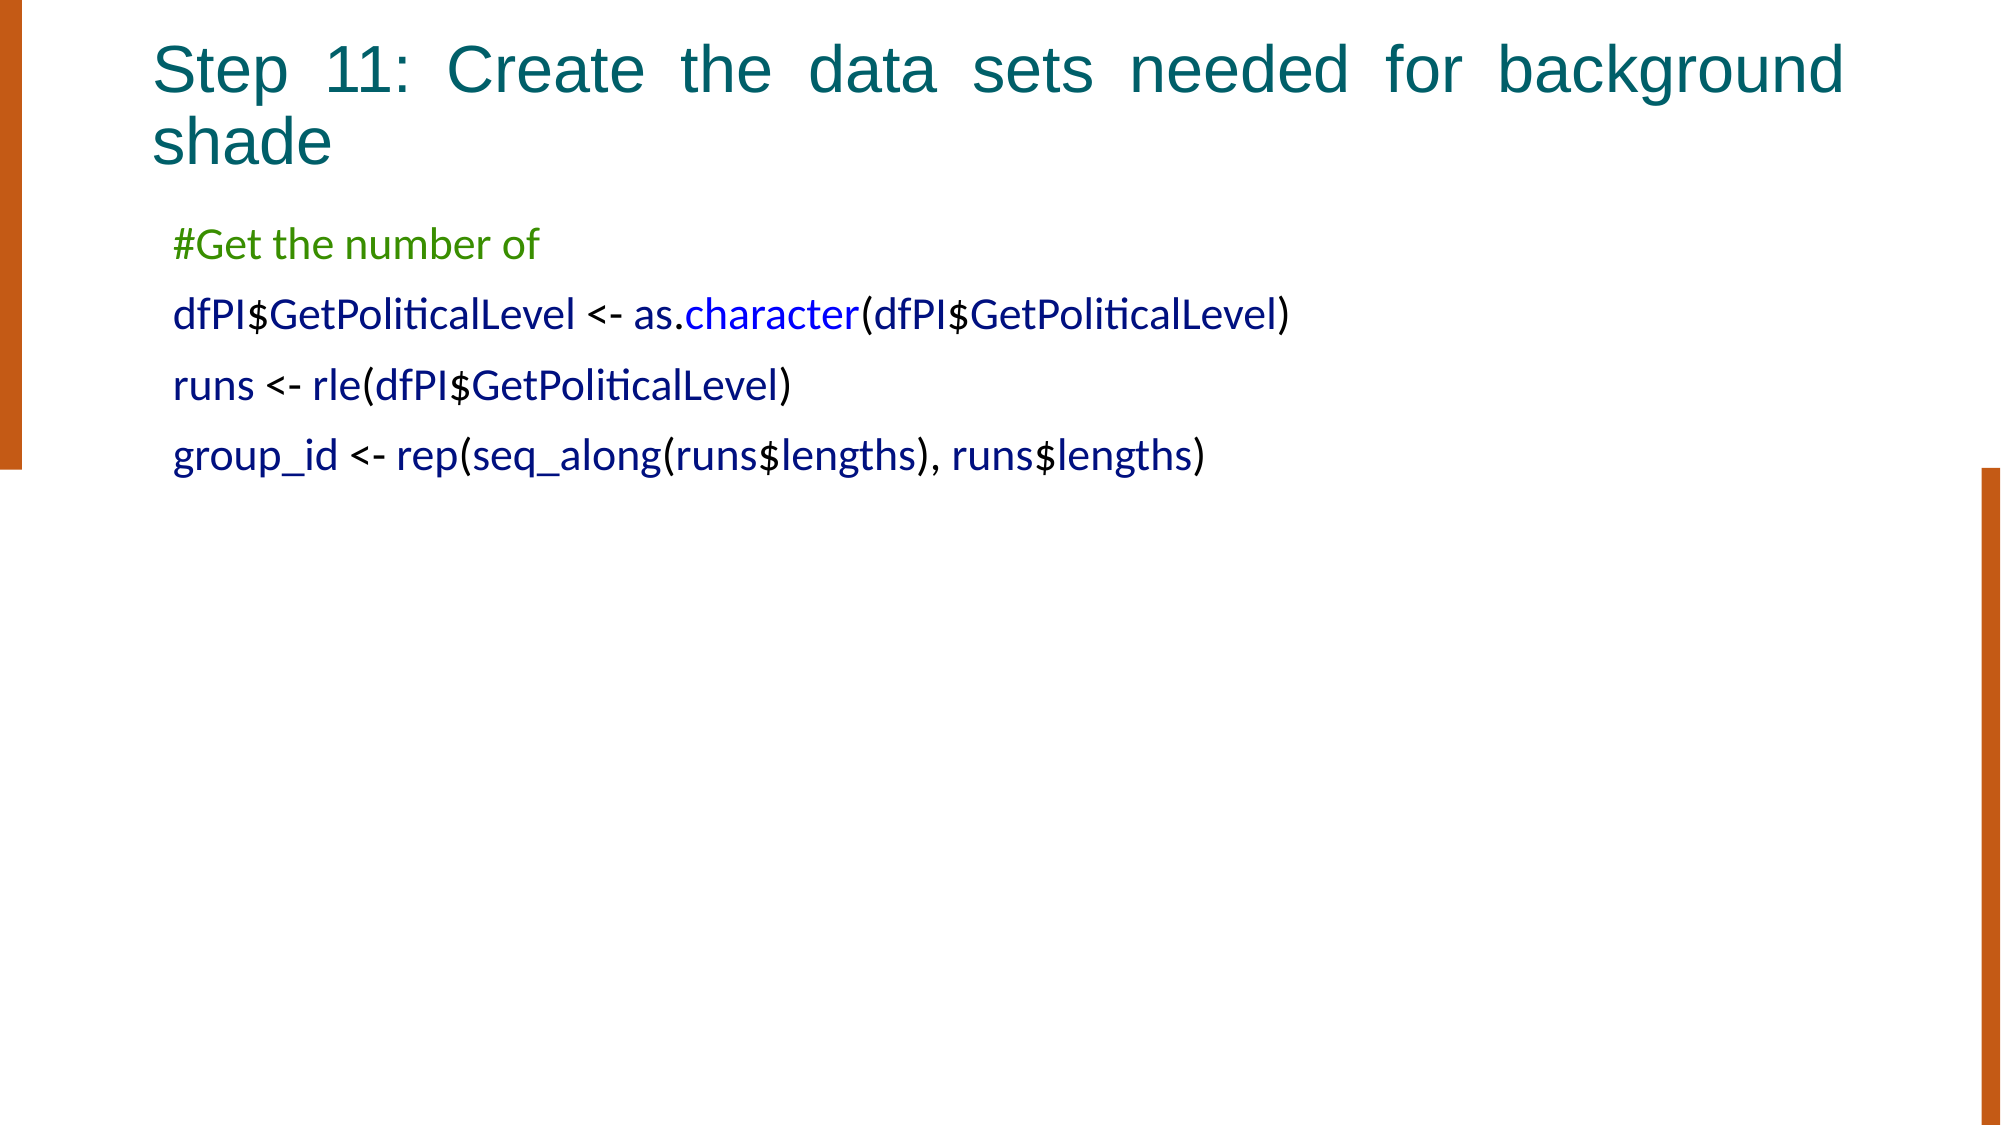

# Step 11: Create the data sets needed for background shade
  #Get the number of
  dfPI$GetPoliticalLevel <- as.character(dfPI$GetPoliticalLevel)
  runs <- rle(dfPI$GetPoliticalLevel)
  group_id <- rep(seq_along(runs$lengths), runs$lengths)